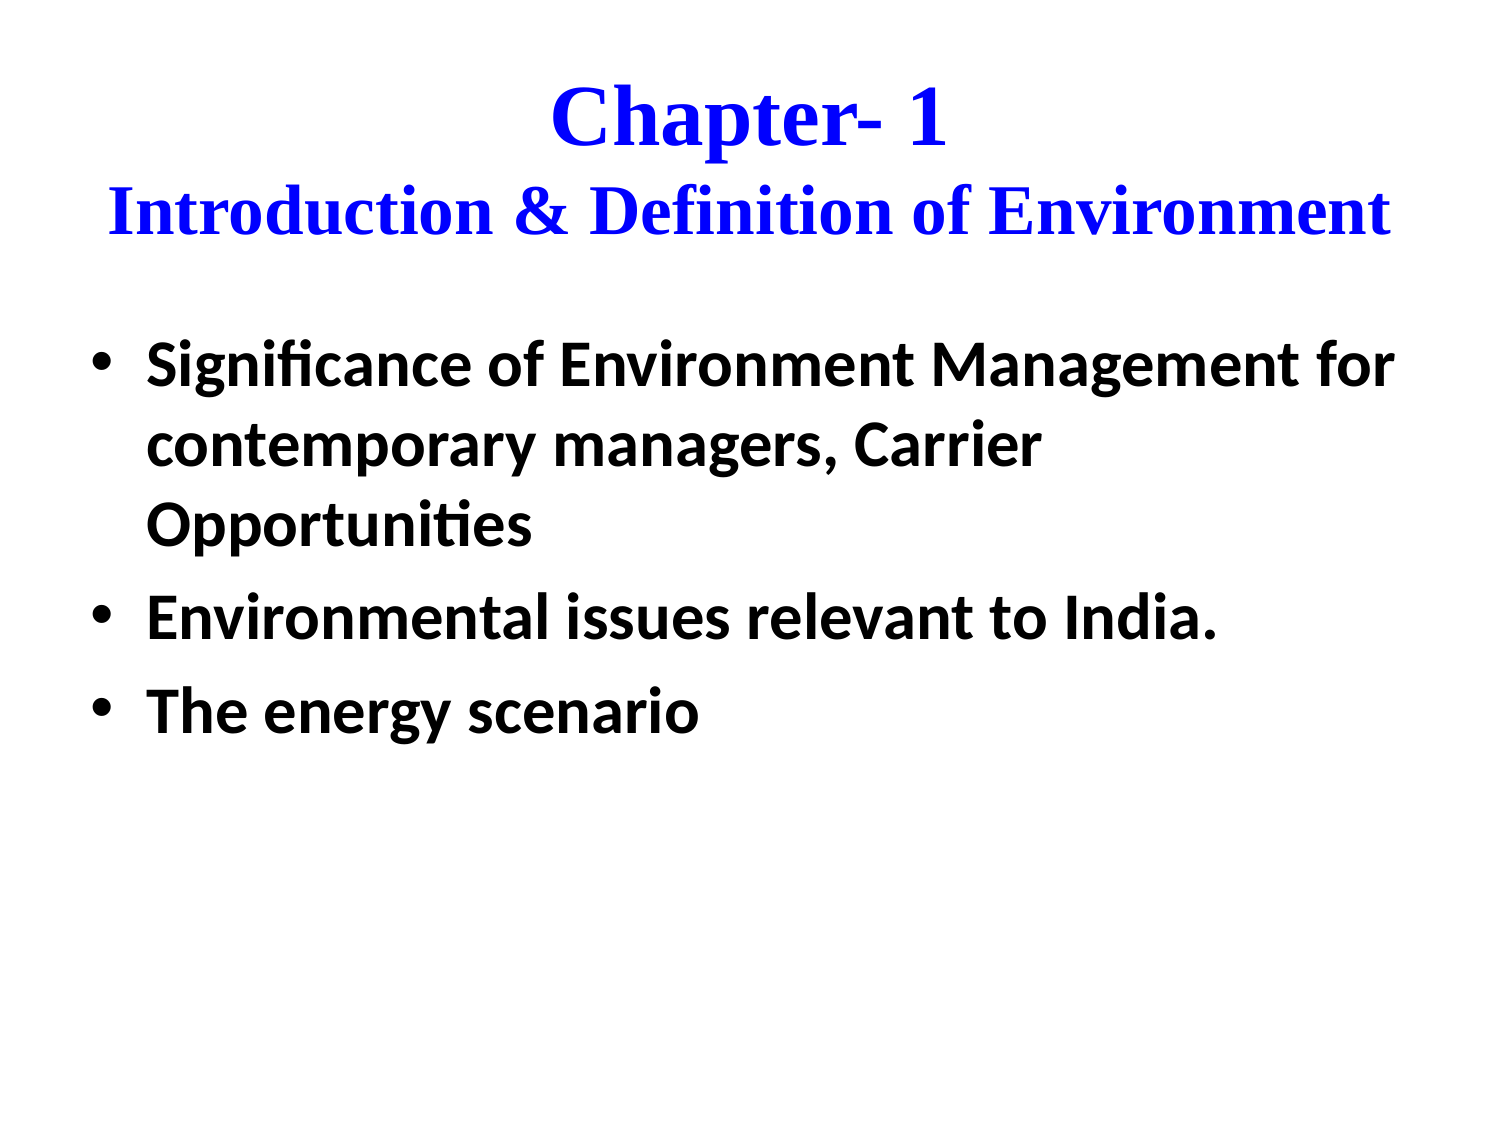

# Chapter- 1 Introduction & Definition of Environment
Significance of Environment Management for contemporary managers, Carrier Opportunities
Environmental issues relevant to India.
The energy scenario